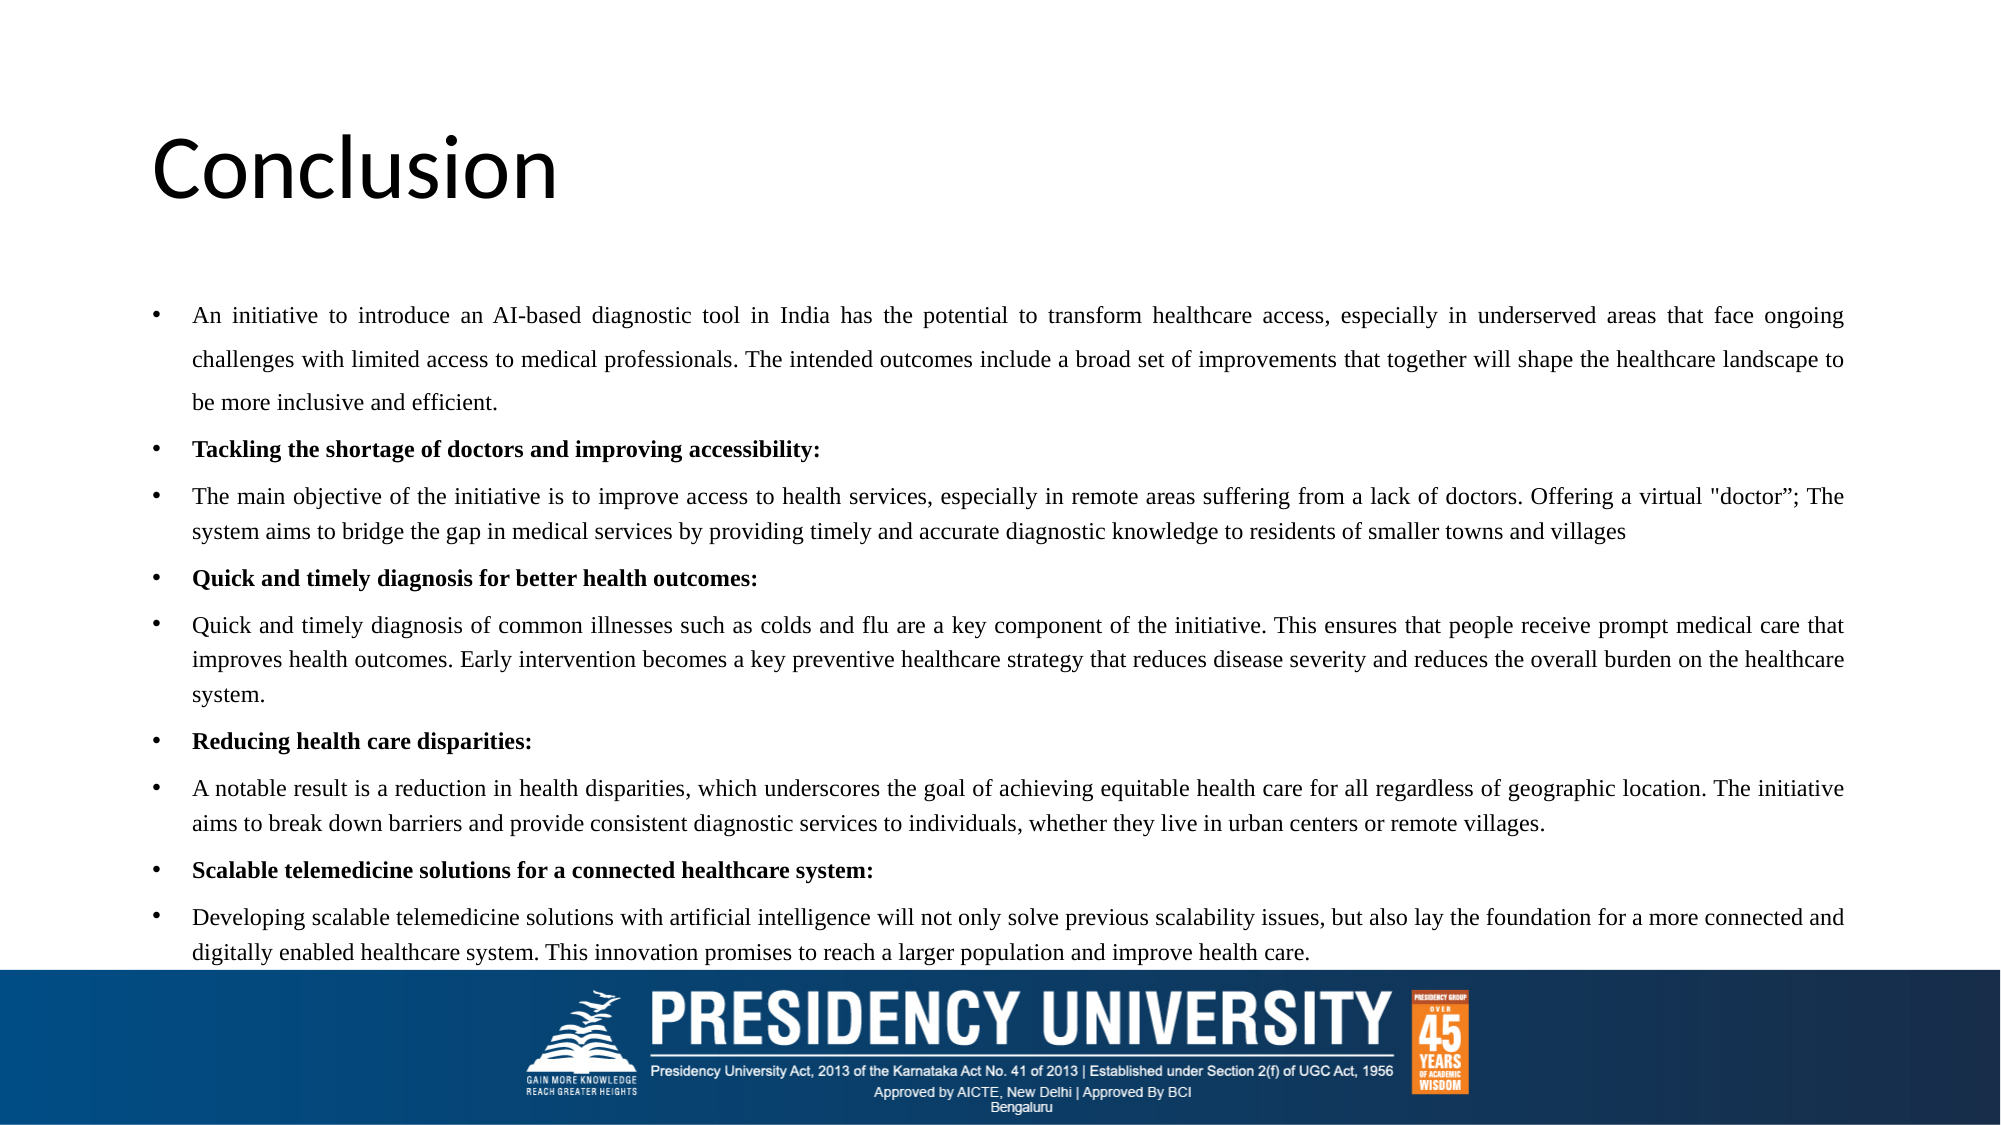

# Conclusion
An initiative to introduce an AI-based diagnostic tool in India has the potential to transform healthcare access, especially in underserved areas that face ongoing challenges with limited access to medical professionals. The intended outcomes include a broad set of improvements that together will shape the healthcare landscape to be more inclusive and efficient.
Tackling the shortage of doctors and improving accessibility:
The main objective of the initiative is to improve access to health services, especially in remote areas suffering from a lack of doctors. Offering a virtual "doctor”; The system aims to bridge the gap in medical services by providing timely and accurate diagnostic knowledge to residents of smaller towns and villages
Quick and timely diagnosis for better health outcomes:
Quick and timely diagnosis of common illnesses such as colds and flu are a key component of the initiative. This ensures that people receive prompt medical care that improves health outcomes. Early intervention becomes a key preventive healthcare strategy that reduces disease severity and reduces the overall burden on the healthcare system.
Reducing health care disparities:
A notable result is a reduction in health disparities, which underscores the goal of achieving equitable health care for all regardless of geographic location. The initiative aims to break down barriers and provide consistent diagnostic services to individuals, whether they live in urban centers or remote villages.
Scalable telemedicine solutions for a connected healthcare system:
Developing scalable telemedicine solutions with artificial intelligence will not only solve previous scalability issues, but also lay the foundation for a more connected and digitally enabled healthcare system. This innovation promises to reach a larger population and improve health care.